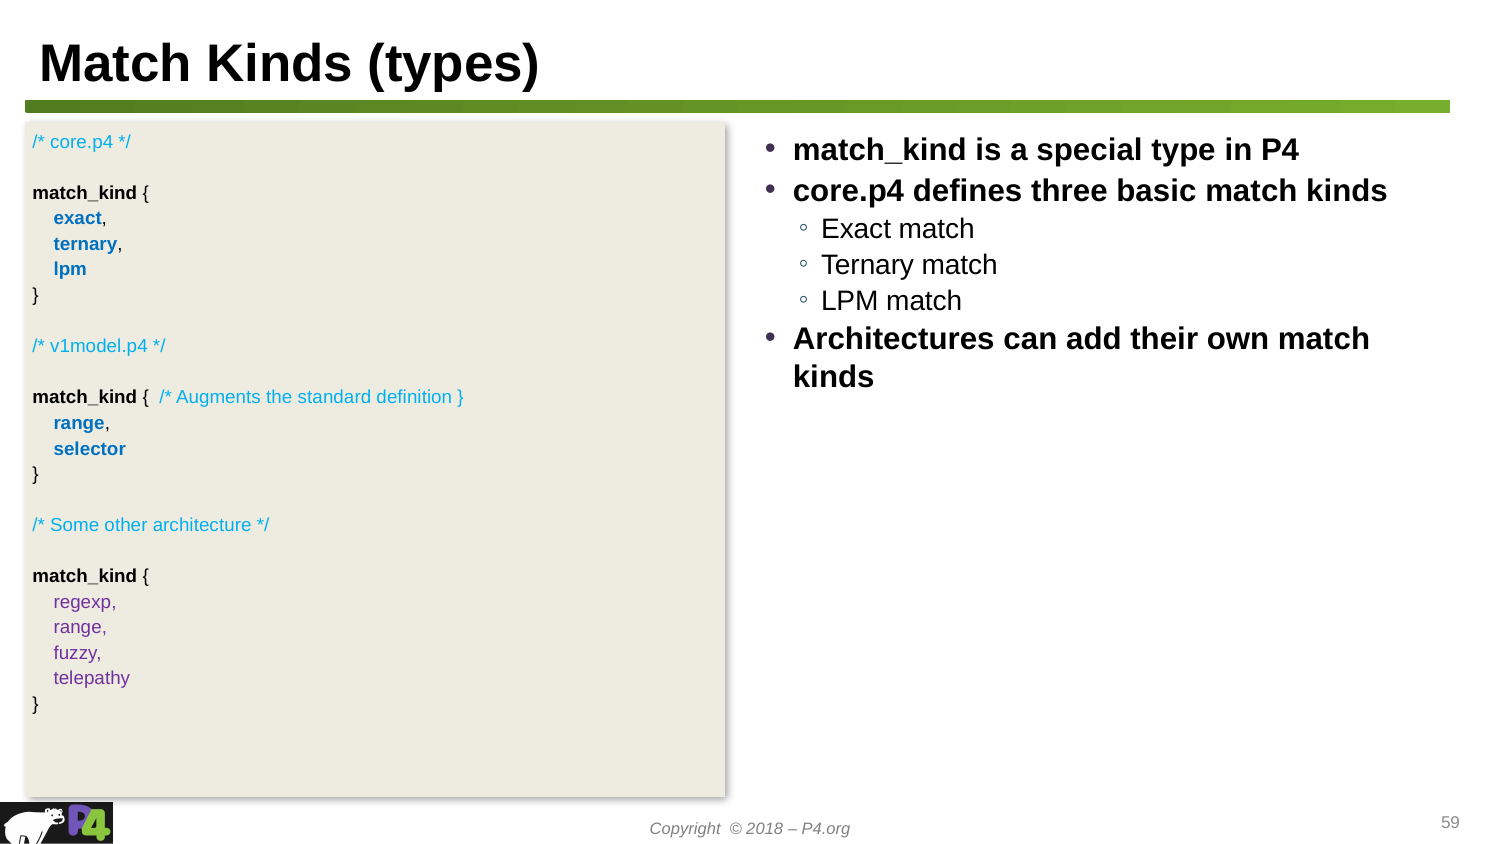

# Match Kinds (types)
/* core.p4 */

match_kind {
    exact,
    ternary,
    lpm
}

/* v1model.p4 */

match_kind {  /* Augments the standard definition }
    range,
    selector
}

/* Some other architecture */

match_kind {
    regexp,
    range,
    fuzzy,
    telepathy
}
match_kind is a special type in P4
core.p4 defines three basic match kinds
Exact match
Ternary match
LPM match
Architectures can add their own match kinds

59